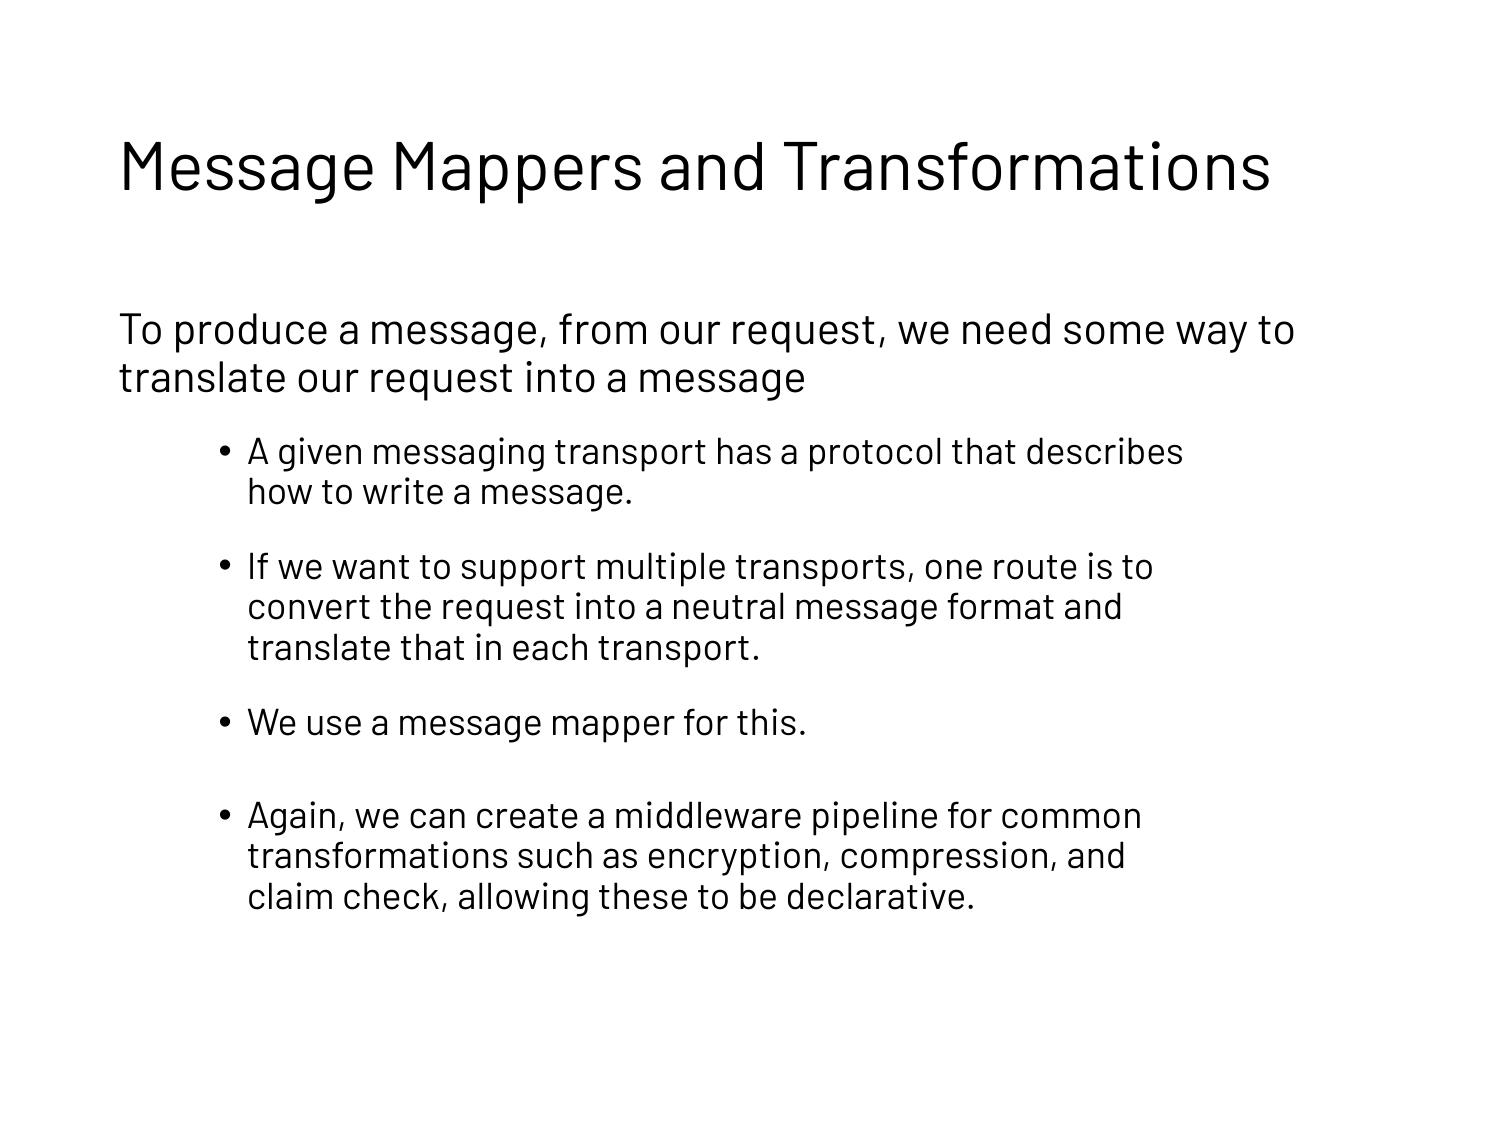

# Message Mappers and Transformations
To produce a message, from our request, we need some way to translate our request into a message
A given messaging transport has a protocol that describes how to write a message.
If we want to support multiple transports, one route is to convert the request into a neutral message format and translate that in each transport.
We use a message mapper for this.
Again, we can create a middleware pipeline for common transformations such as encryption, compression, and claim check, allowing these to be declarative.